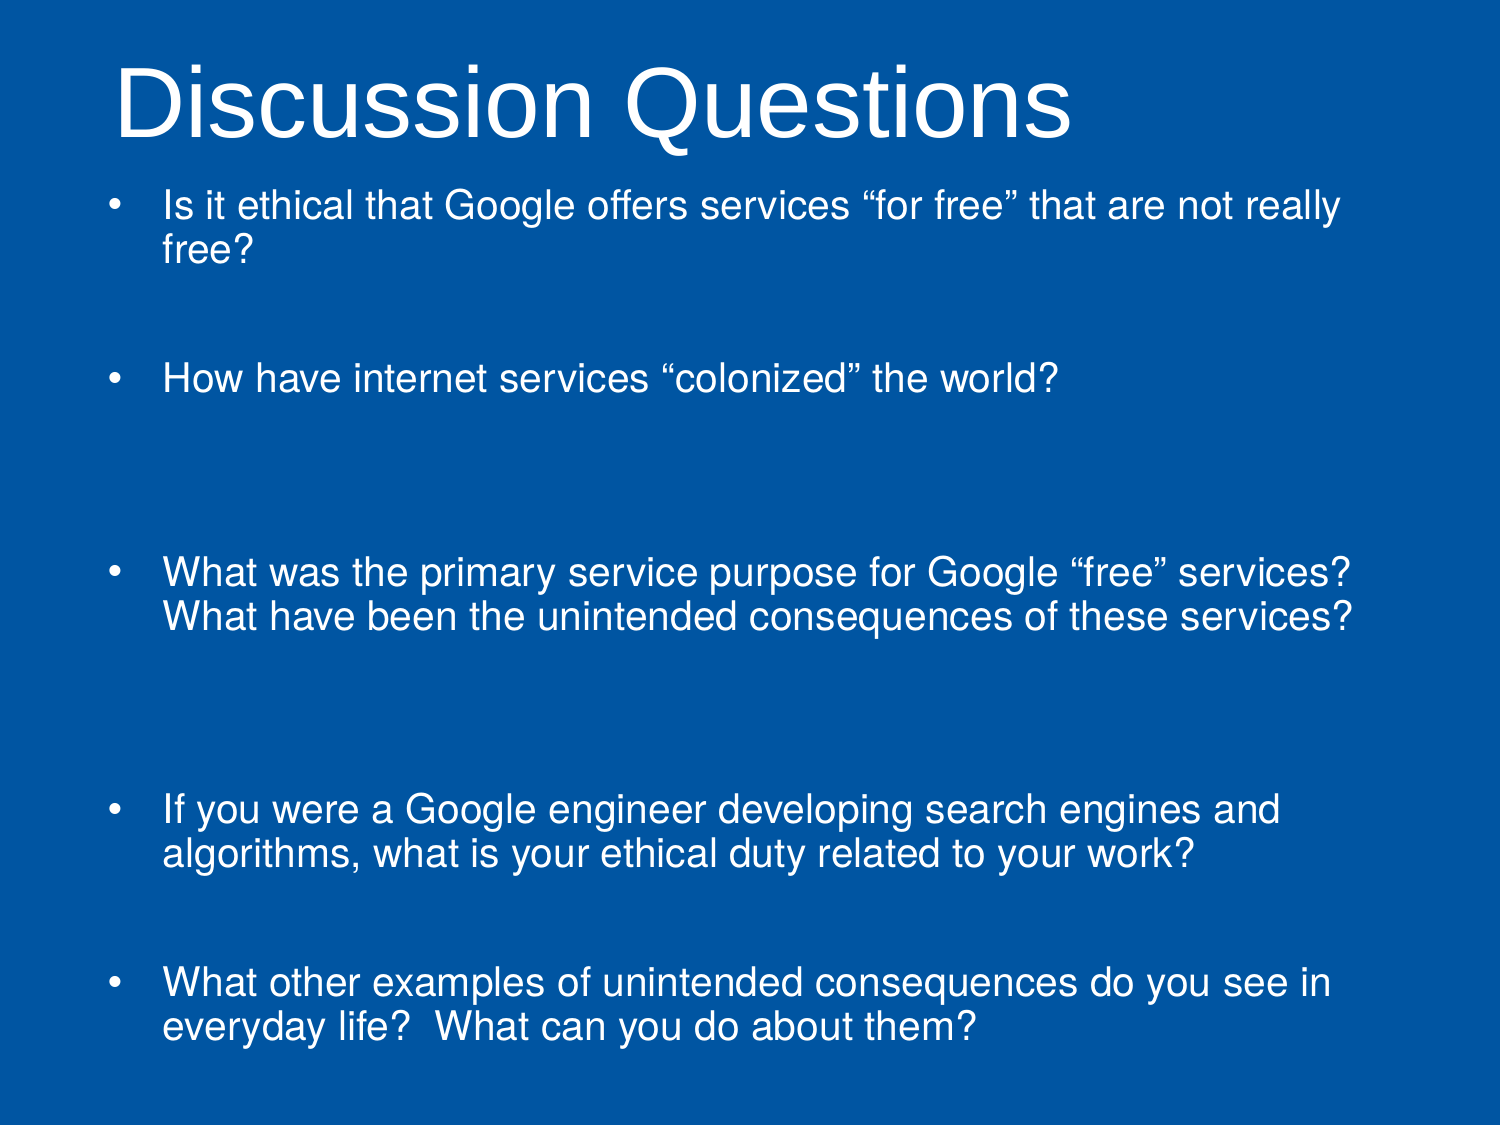

# Discussion Questions
Is it ethical that Google offers services “for free” that are not really free?

How have internet services “colonized” the world?

What was the primary service purpose for Google “free” services?  What have been the unintended consequences of these services?

If you were a Google engineer developing search engines and algorithms, what is your ethical duty related to your work?

What other examples of unintended consequences do you see in everyday life?  What can you do about them?